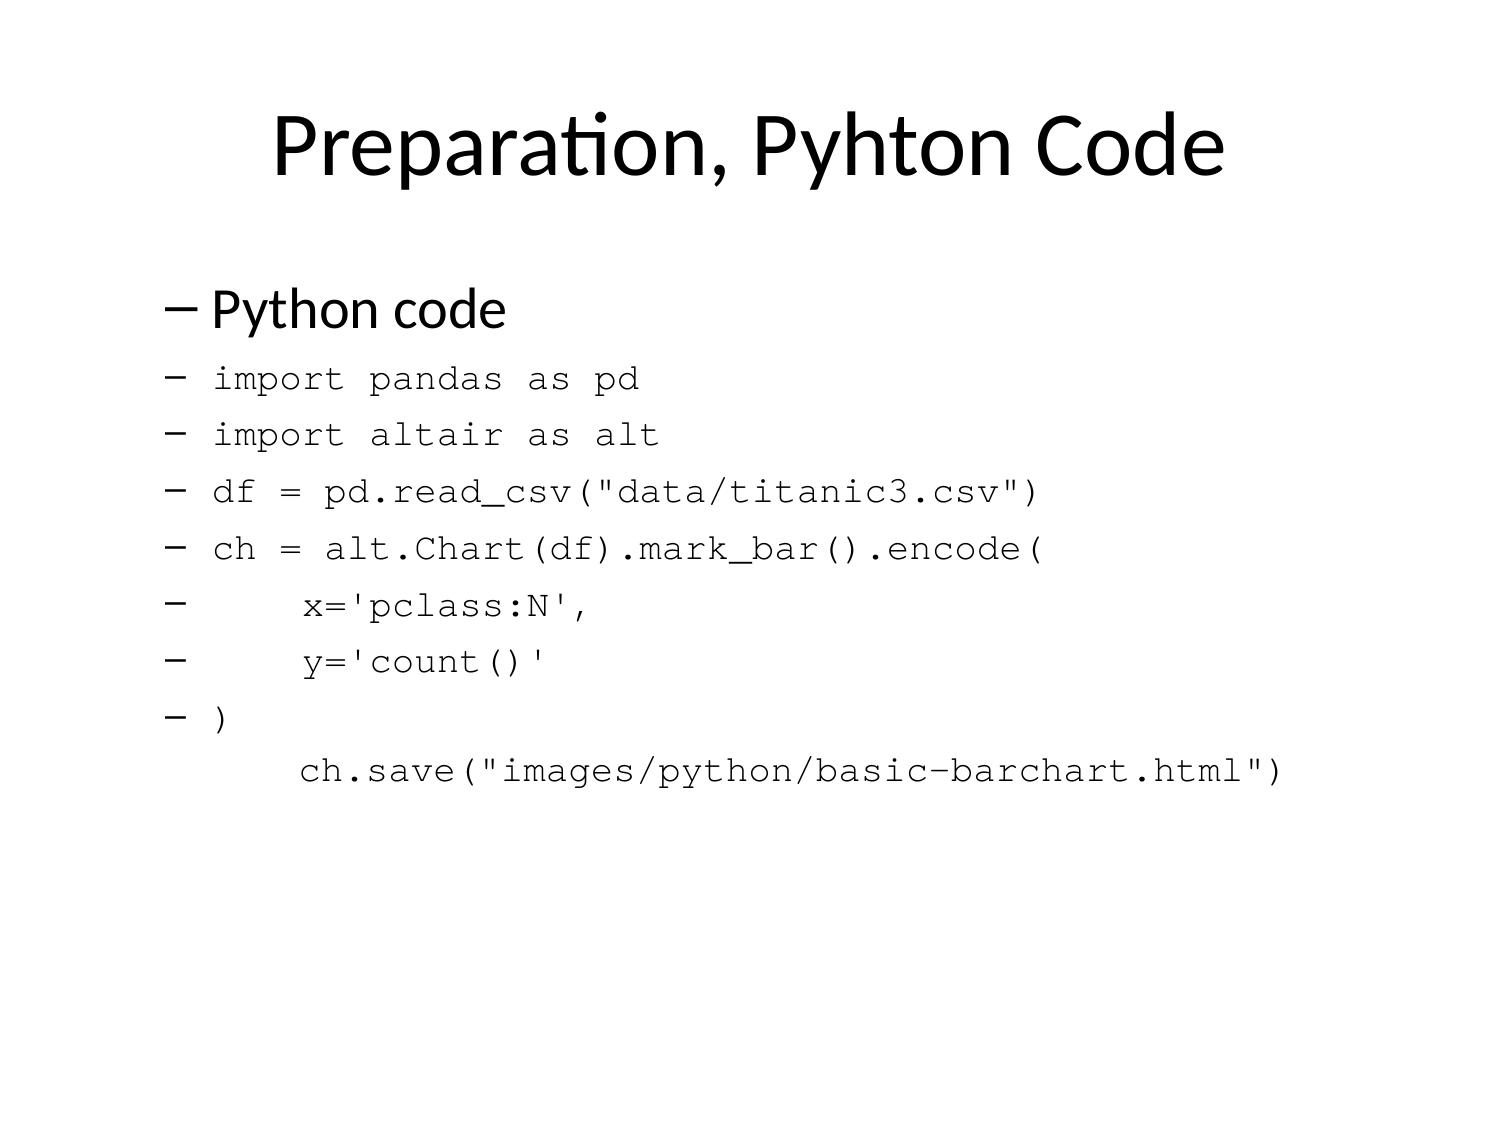

# Preparation, Pyhton Code
Python code
import pandas as pd
import altair as alt
df = pd.read_csv("data/titanic3.csv")
ch = alt.Chart(df).mark_bar().encode(
    x='pclass:N',
    y='count()'
)
ch.save("images/python/basic-barchart.html")